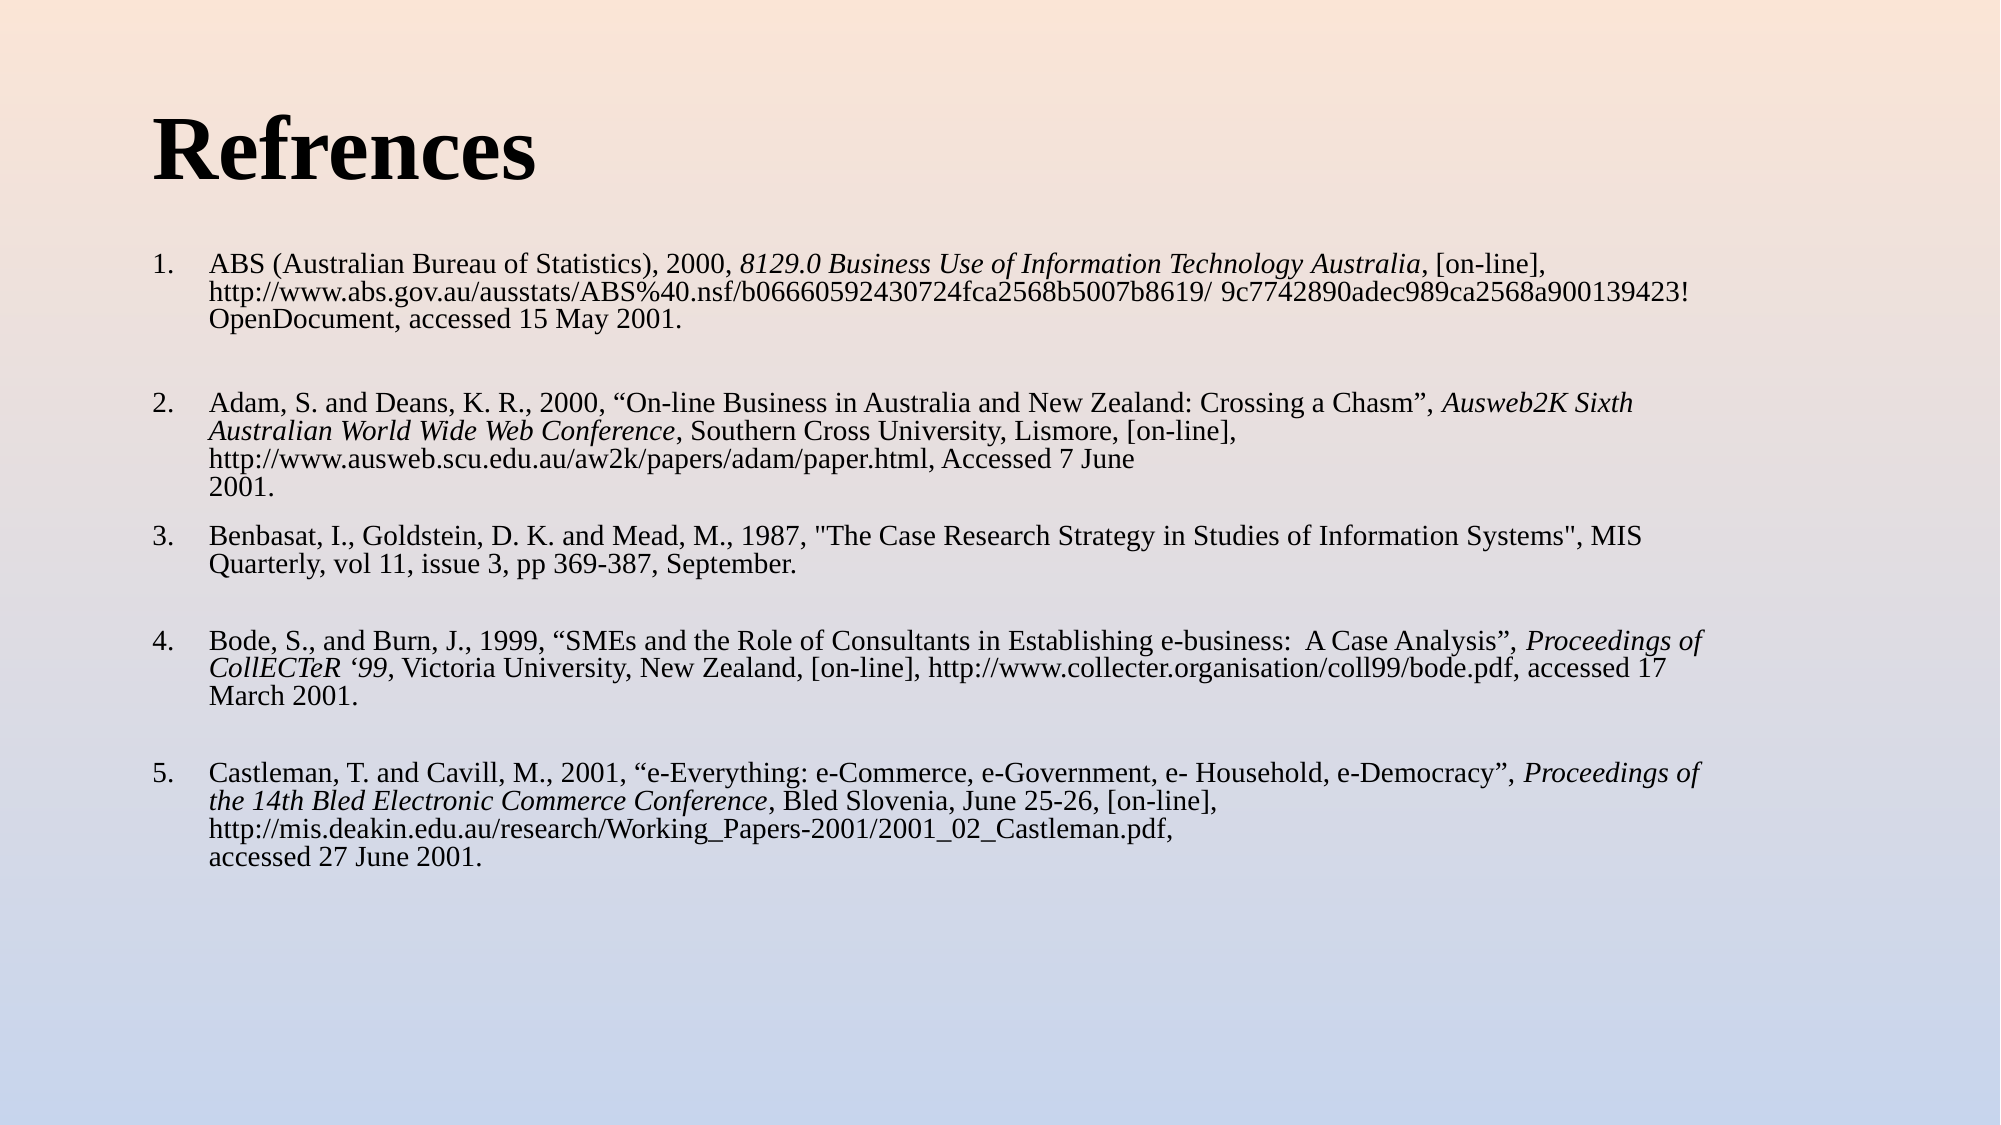

# Refrences
ABS (Australian Bureau of Statistics), 2000, 8129.0 Business Use of Information Technology Australia, [on-line], http://www.abs.gov.au/ausstats/ABS%40.nsf/b06660592430724fca2568b5007b8619/ 9c7742890adec989ca2568a900139423! OpenDocument, accessed 15 May 2001.
Adam, S. and Deans, K. R., 2000, “On-line Business in Australia and New Zealand: Crossing a Chasm”, Ausweb2K Sixth Australian World Wide Web Conference, Southern Cross University, Lismore, [on-line], http://www.ausweb.scu.edu.au/aw2k/papers/adam/paper.html, Accessed 7 June
2001.
Benbasat, I., Goldstein, D. K. and Mead, M., 1987, "The Case Research Strategy in Studies of Information Systems", MIS Quarterly, vol 11, issue 3, pp 369-387, September.
Bode, S., and Burn, J., 1999, “SMEs and the Role of Consultants in Establishing e-business:  A Case Analysis”, Proceedings of CollECTeR ‘99, Victoria University, New Zealand, [on-line], http://www.collecter.organisation/coll99/bode.pdf, accessed 17 March 2001.
Castleman, T. and Cavill, M., 2001, “e-Everything: e-Commerce, e-Government, e- Household, e-Democracy”, Proceedings of the 14th Bled Electronic Commerce Conference, Bled Slovenia, June 25-26, [on-line], http://mis.deakin.edu.au/research/Working_Papers-2001/2001_02_Castleman.pdf,
accessed 27 June 2001.